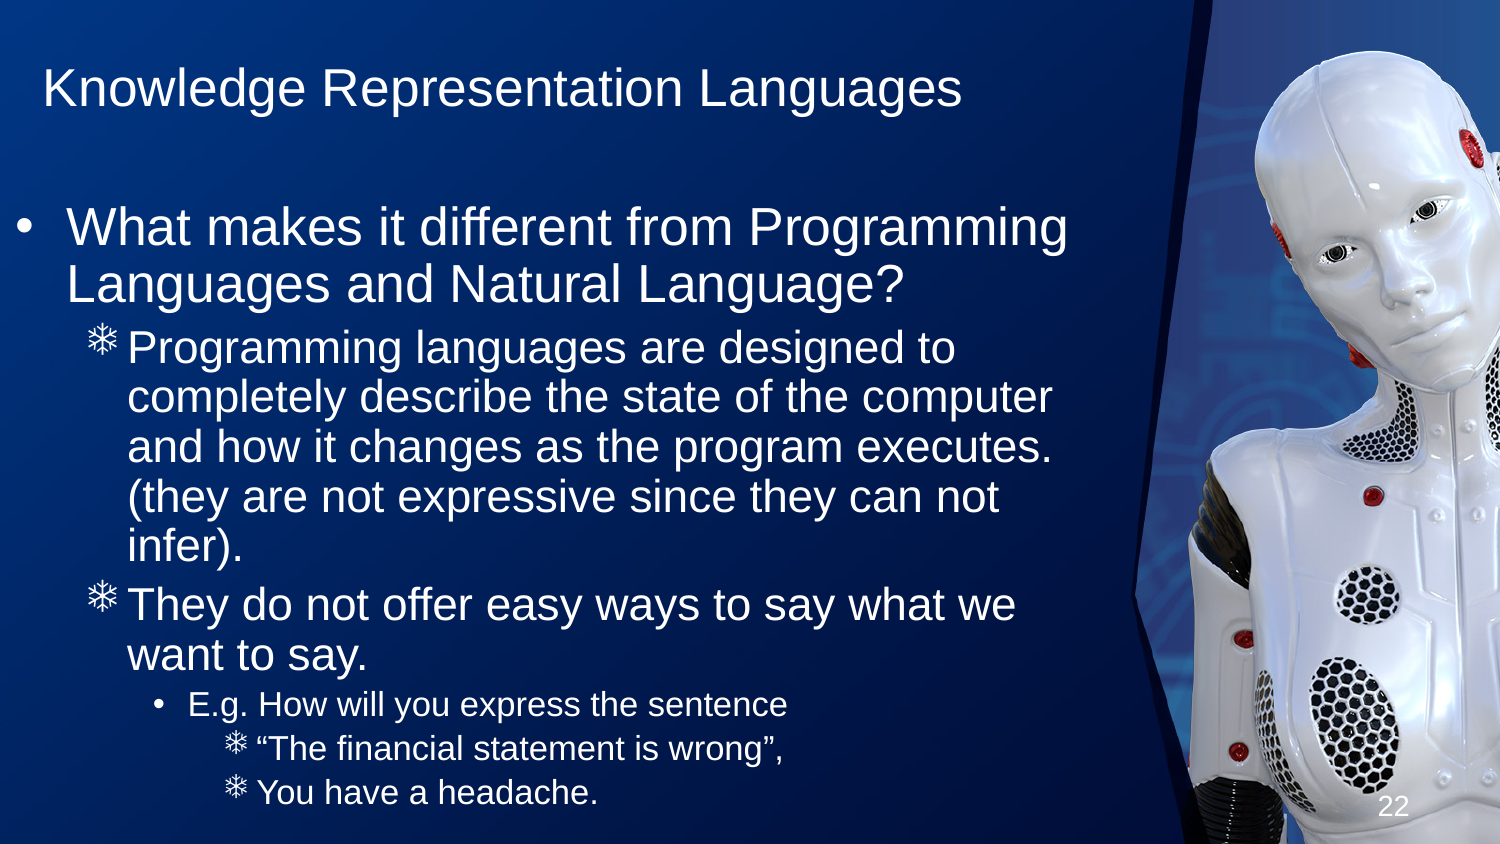

# Knowledge Representation Languages
What makes it different from Programming Languages and Natural Language?
Programming languages are designed to completely describe the state of the computer and how it changes as the program executes.  (they are not expressive since they can not infer).
They do not offer easy ways to say what we want to say.
E.g. How will you express the sentence
“The financial statement is wrong”,
You have a headache.

22